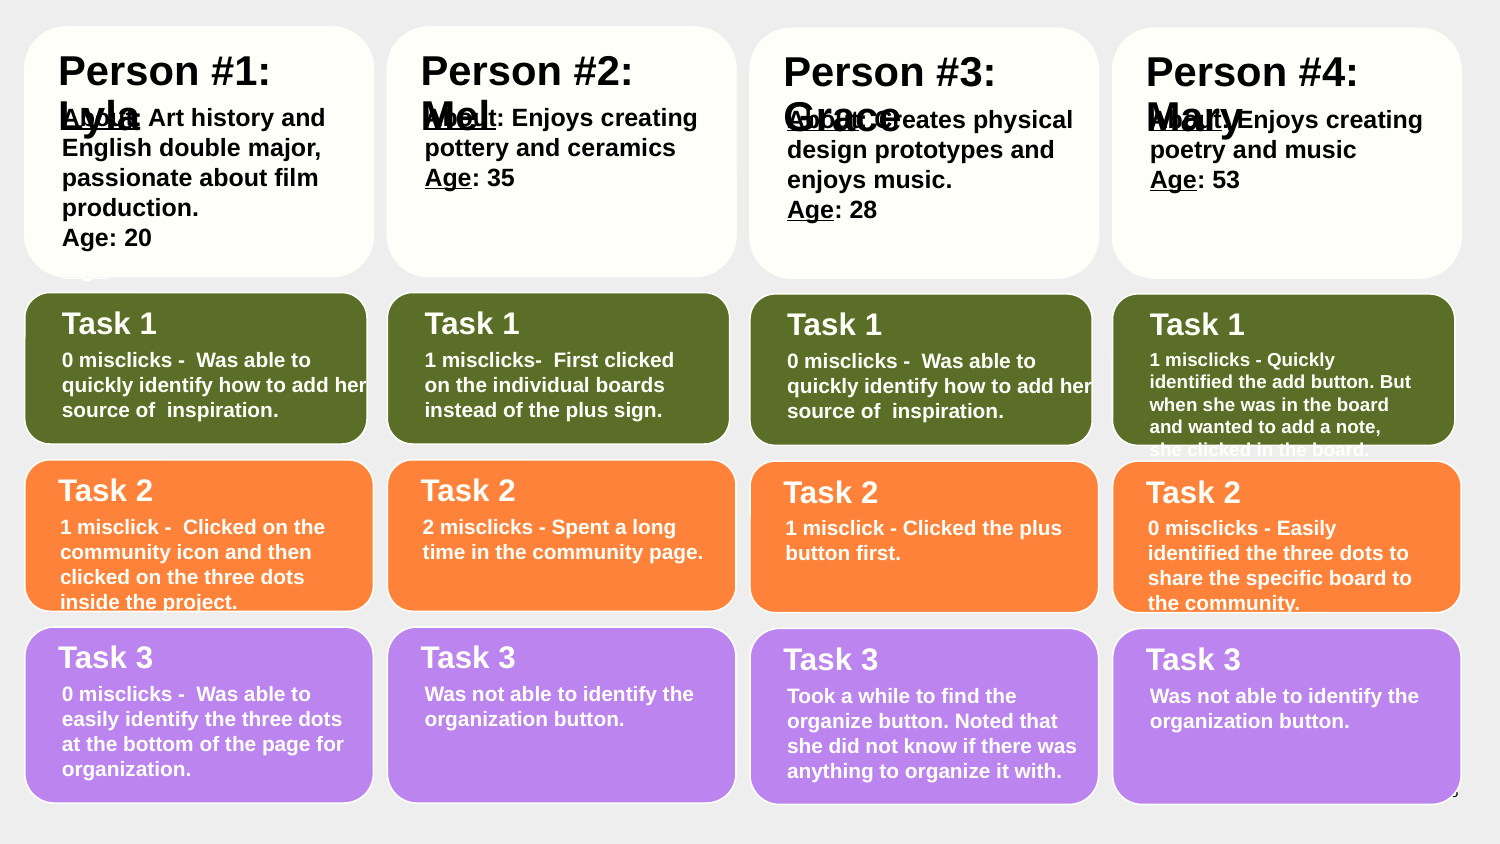

# Person #1: Lyla
Person #2: Mel

Person #3: Grace
Person #4: Mary

About: Art history and English double major, passionate about film production.
Age: 20
Age: 20
About: Enjoys creating pottery and ceramics
Age: 35

About: Creates physical design prototypes and enjoys music.
Age: 28
About: Enjoys creating poetry and music
Age: 53

Task 1

Task 1

Task 1
Task 1

0 misclicks -  Was able to quickly identify how to add her source of  inspiration.

1 misclicks-  First clicked on the individual boards instead of the plus sign.

0 misclicks -  Was able to quickly identify how to add her source of  inspiration.

1 misclicks - Quickly identified the add button. But when she was in the board and wanted to add a note, she clicked in the board.

Task 2

Task 2

Task 2

Task 2
1 misclick -  Clicked on the community icon and then clicked on the three dots inside the project.

2 misclicks - Spent a long time in the community page.

1 misclick - Clicked the plus button first.

0 misclicks - Easily identified the three dots to share the specific board to the community.

Task 3

Task 3

Task 3

Task 3

0 misclicks -  Was able to easily identify the three dots at the bottom of the page for organization.

Was not able to identify the organization button.

Was not able to identify the organization button.

Took a while to find the organize button. Noted that she did not know if there was anything to organize it with.